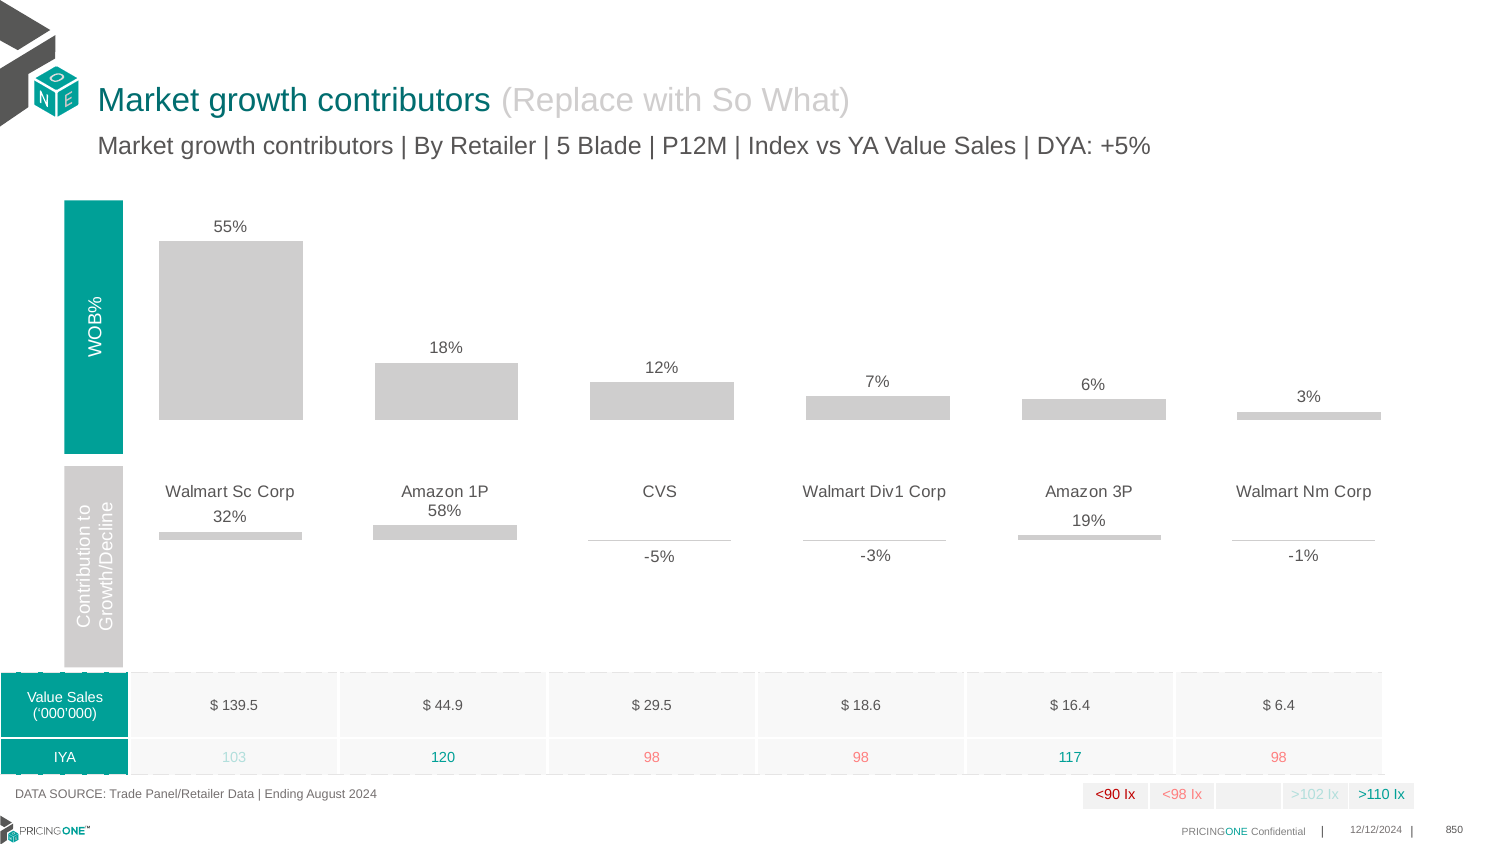

# Market growth contributors (Replace with So What)
Market growth contributors | By Retailer | 5 Blade | P12M | Index vs YA Value Sales | DYA: +5%

### Chart

| Category | WoB % |
|---|---|
| Walmart Sc Corp | 0.5463699854683517 |
| Amazon 1P | 0.17565240746189373 |
| CVS | 0.11569846137264585 |
| Walmart Div1 Corp | 0.07279965894090619 |
| Amazon 3P | 0.06426150840958297 |
| Walmart Nm Corp | 0.025217978346619548 |
WOB%

### Chart

| Category | Growth Contribution |
|---|---|
| Walmart Sc Corp | 0.3156263868617446 |
| Amazon 1P | 0.5805835435020039 |
| CVS | -0.04917594422636609 |
| Walmart Div1 Corp | -0.02750622822951314 |
| Amazon 3P | 0.18907093342136908 |
| Walmart Nm Corp | -0.008598691329238394 |
Contribution to Growth/Decline
| Value Sales (‘000’000) | $ 139.5 | $ 44.9 | $ 29.5 | $ 18.6 | $ 16.4 | $ 6.4 |
| --- | --- | --- | --- | --- | --- | --- |
| IYA | 103 | 120 | 98 | 98 | 117 | 98 |
DATA SOURCE: Trade Panel/Retailer Data | Ending August 2024
| <90 Ix | <98 Ix |  | >102 Ix | >110 Ix |
| --- | --- | --- | --- | --- |

12/12/2024
850